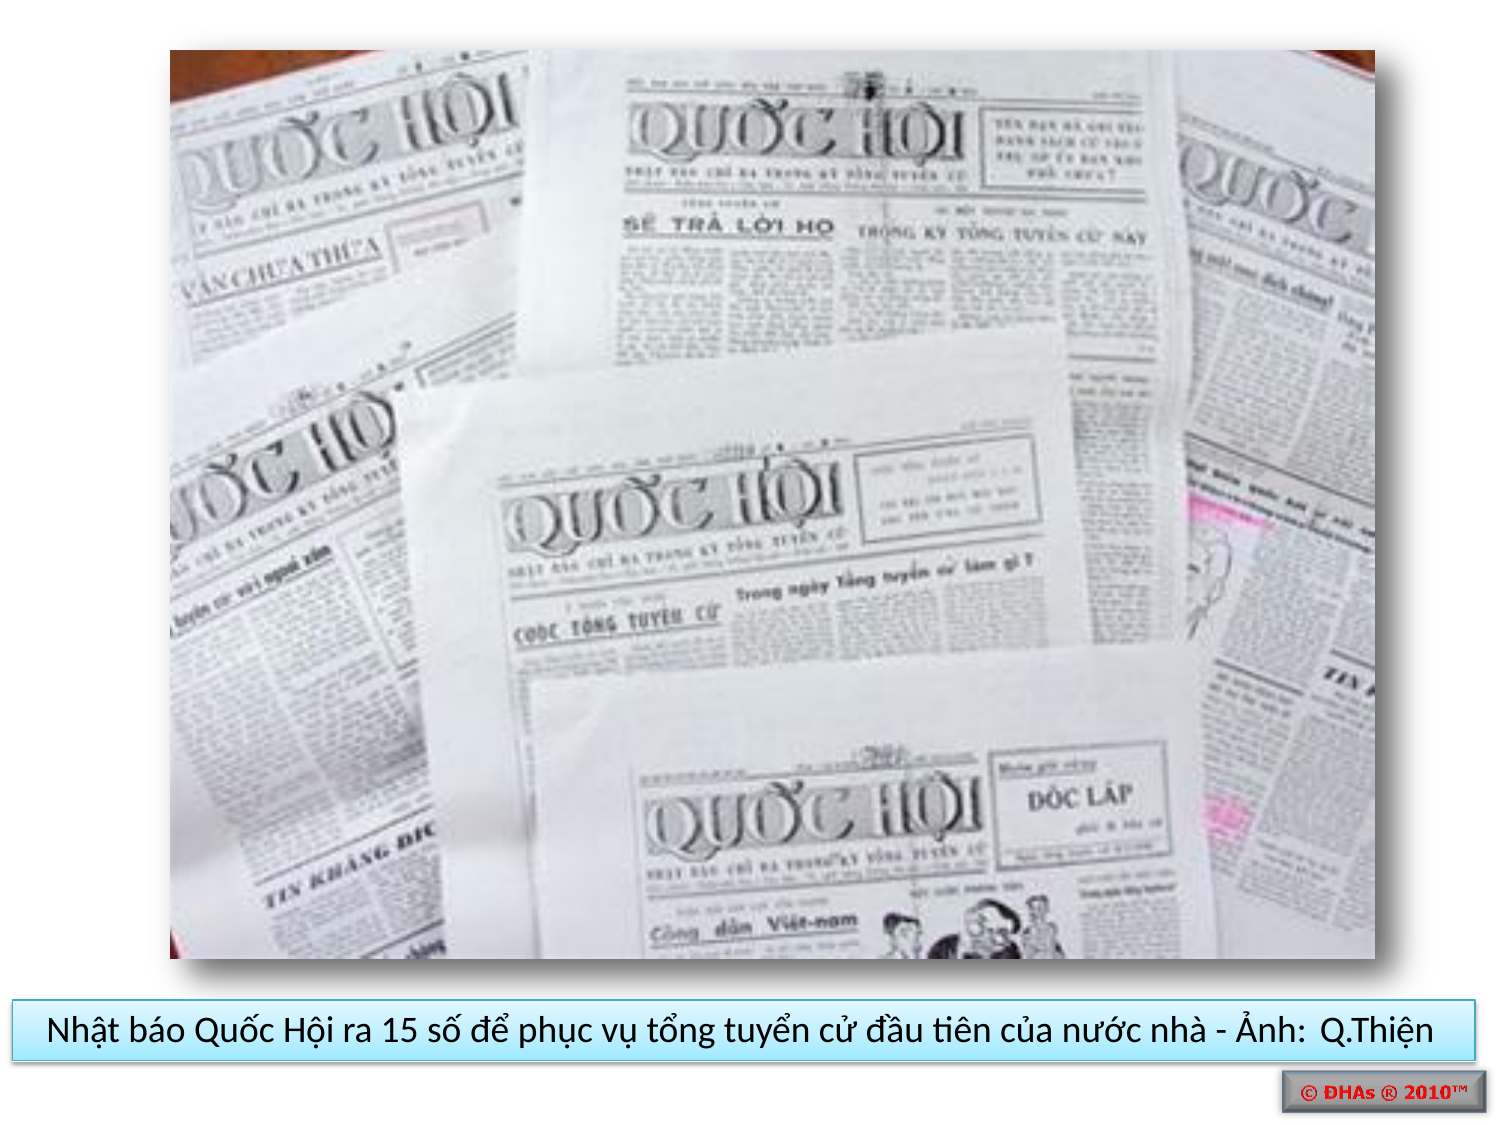

Nhật báo Quốc Hội ra 15 số để phục vụ tổng tuyển cử đầu tiên của nước nhà - Ảnh: Q.Thiện